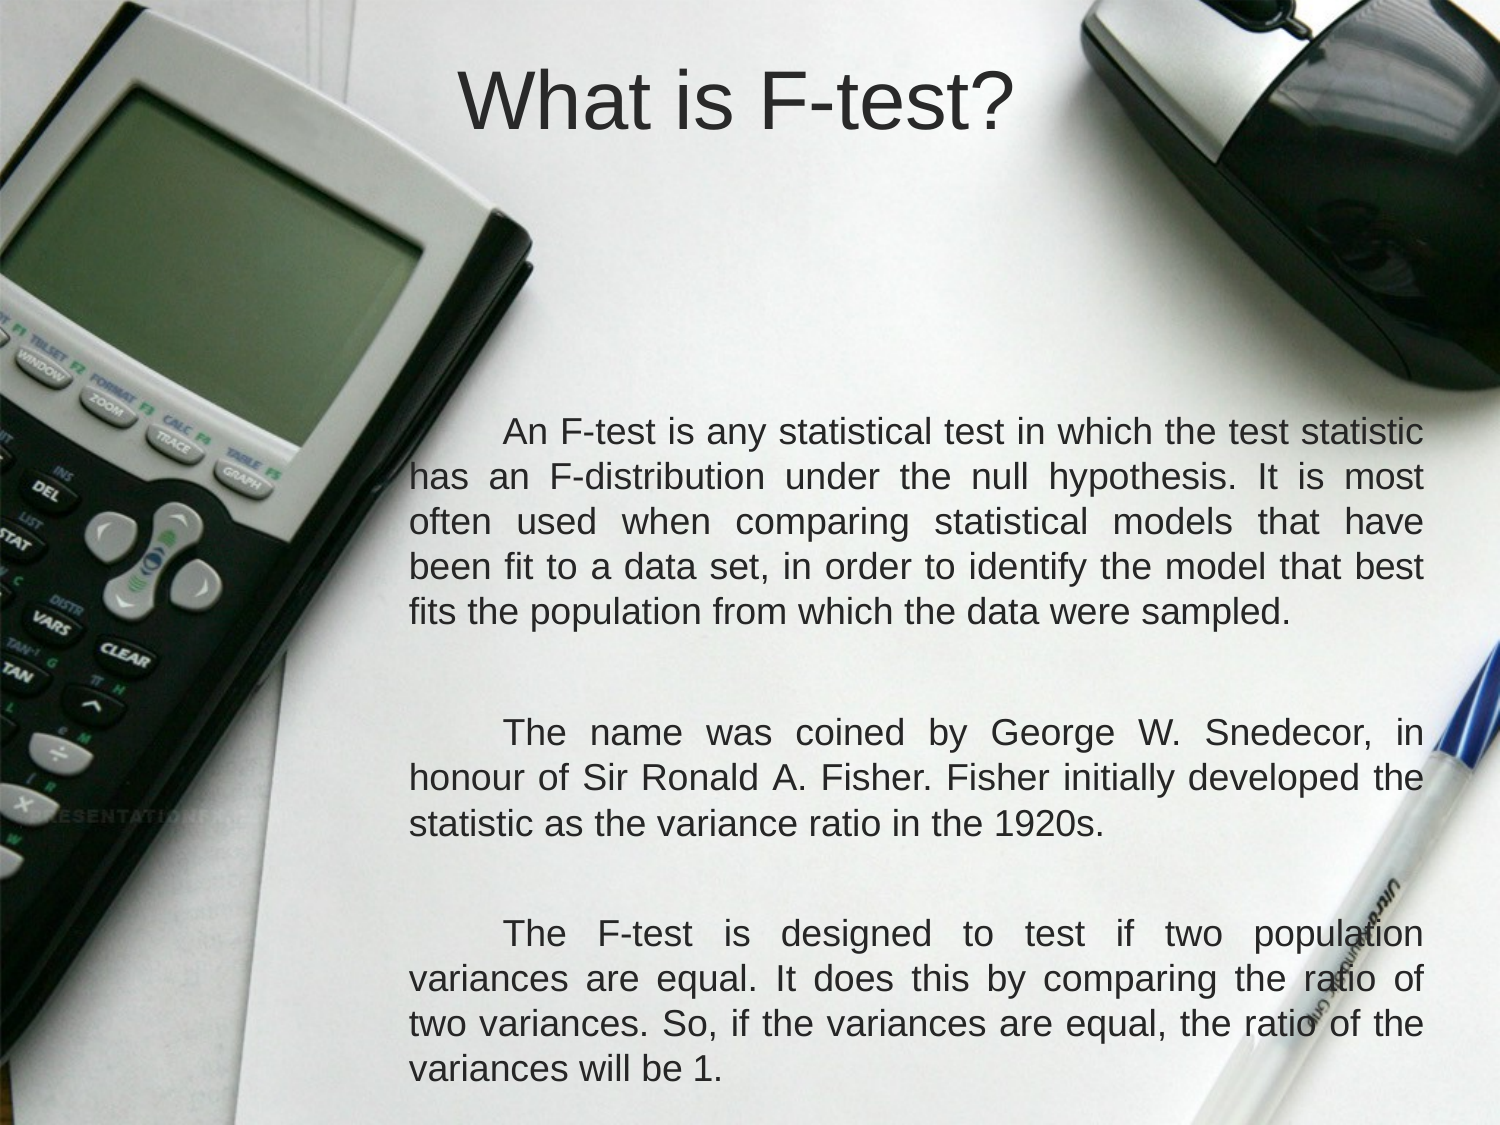

# What is F-test?
An F-test is any statistical test in which the test statistic has an F-distribution under the null hypothesis. It is most often  used  when  comparing  statistical  models  that  have been fit to a data set, in order to identify the model that best fits the population from which the data were sampled.

The  name  was  coined  by  George  W.  Snedecor,  in honour of Sir Ronald A. Fisher. Fisher initially developed the statistic as the variance ratio in the 1920s.

The  F-test  is  designed  to  test  if  two  population variances are equal. It does this by comparing the ratio of two variances. So, if the variances are equal, the ratio of the variances will be 1.